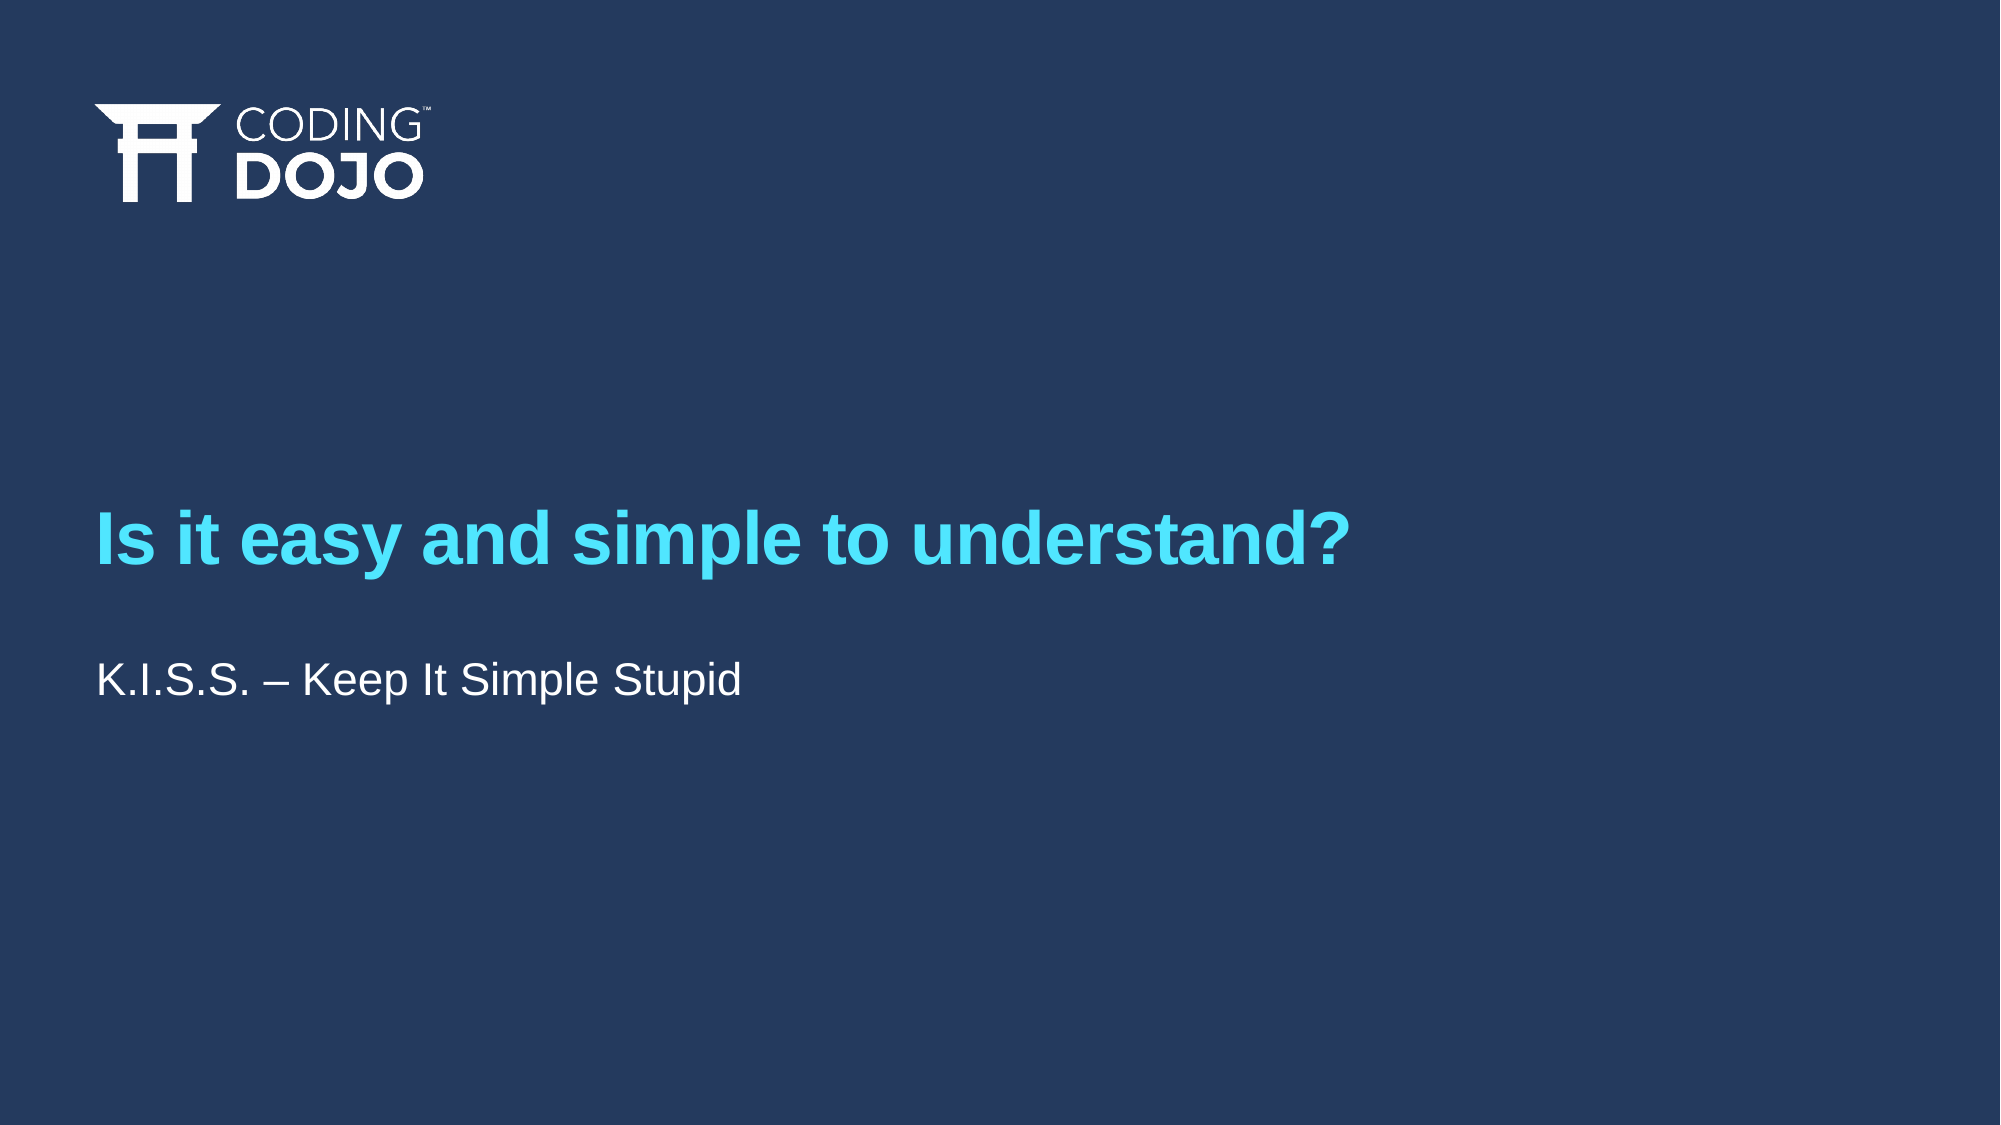

# Is it easy and simple to understand?
K.I.S.S. – Keep It Simple Stupid